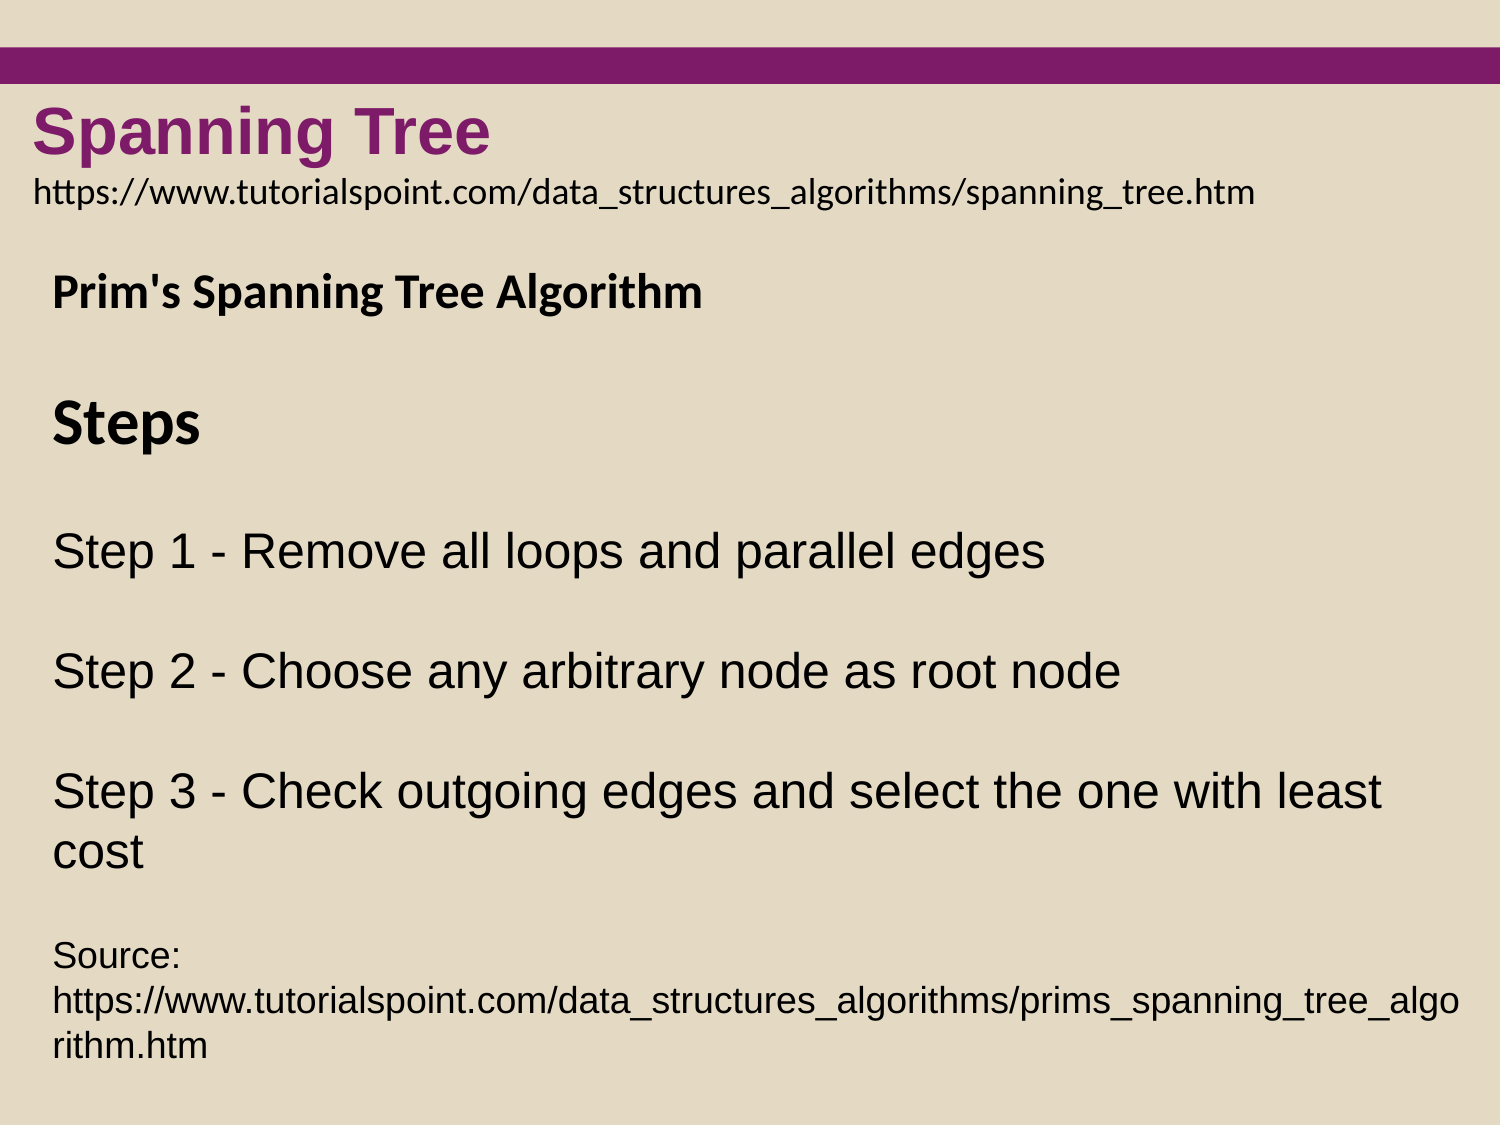

Spanning Tree
https://www.tutorialspoint.com/data_structures_algorithms/spanning_tree.htm

Prim's Spanning Tree Algorithm

Steps

Step 1 - Remove all loops and parallel edges

Step 2 - Choose any arbitrary node as root node

Step 3 - Check outgoing edges and select the one with least cost

Source: https://www.tutorialspoint.com/data_structures_algorithms/prims_spanning_tree_algorithm.htm